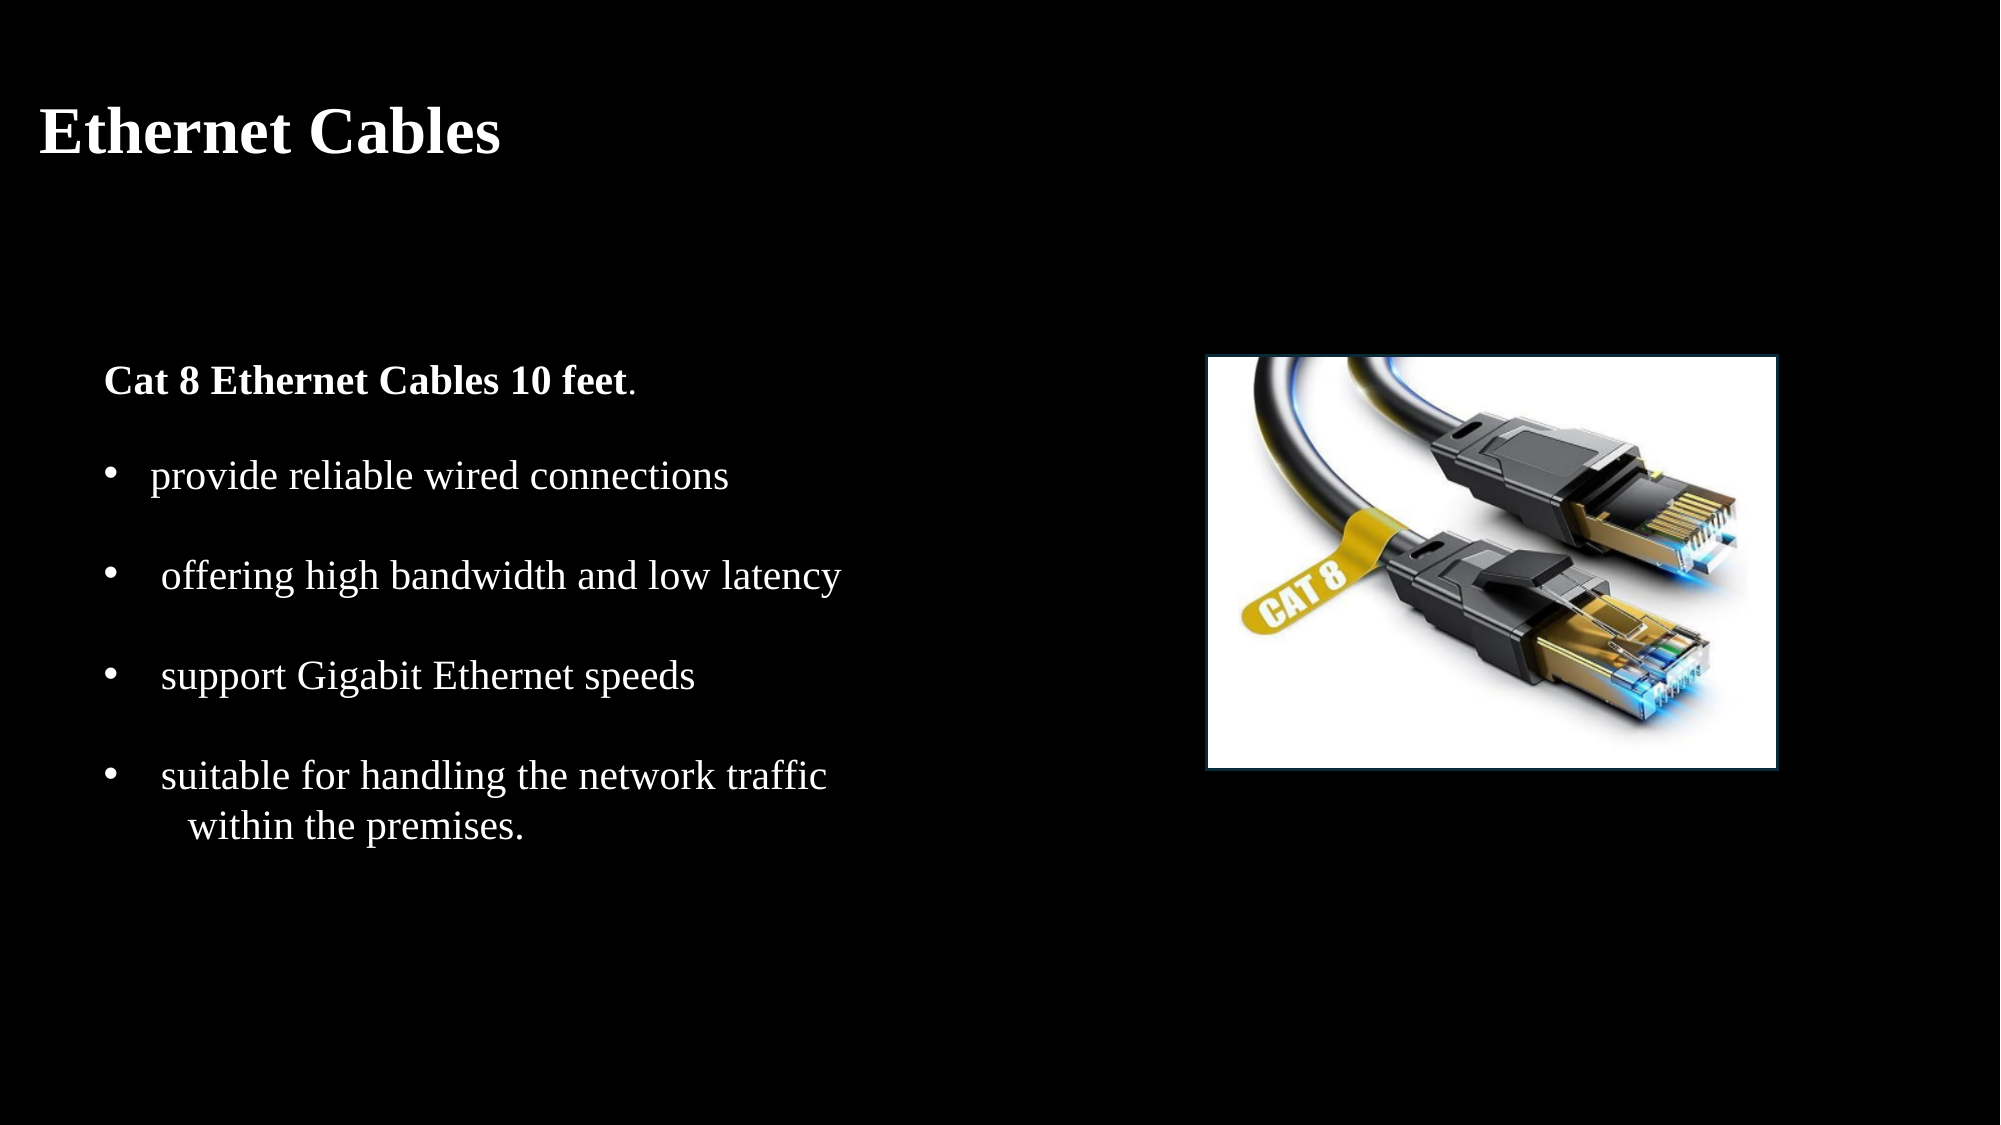

# Ethernet Cables
Cat 8 Ethernet Cables 10 feet.

provide reliable wired connections

 offering high bandwidth and low latency

 support Gigabit Ethernet speeds

 suitable for handling the network traffic
        within the premises.